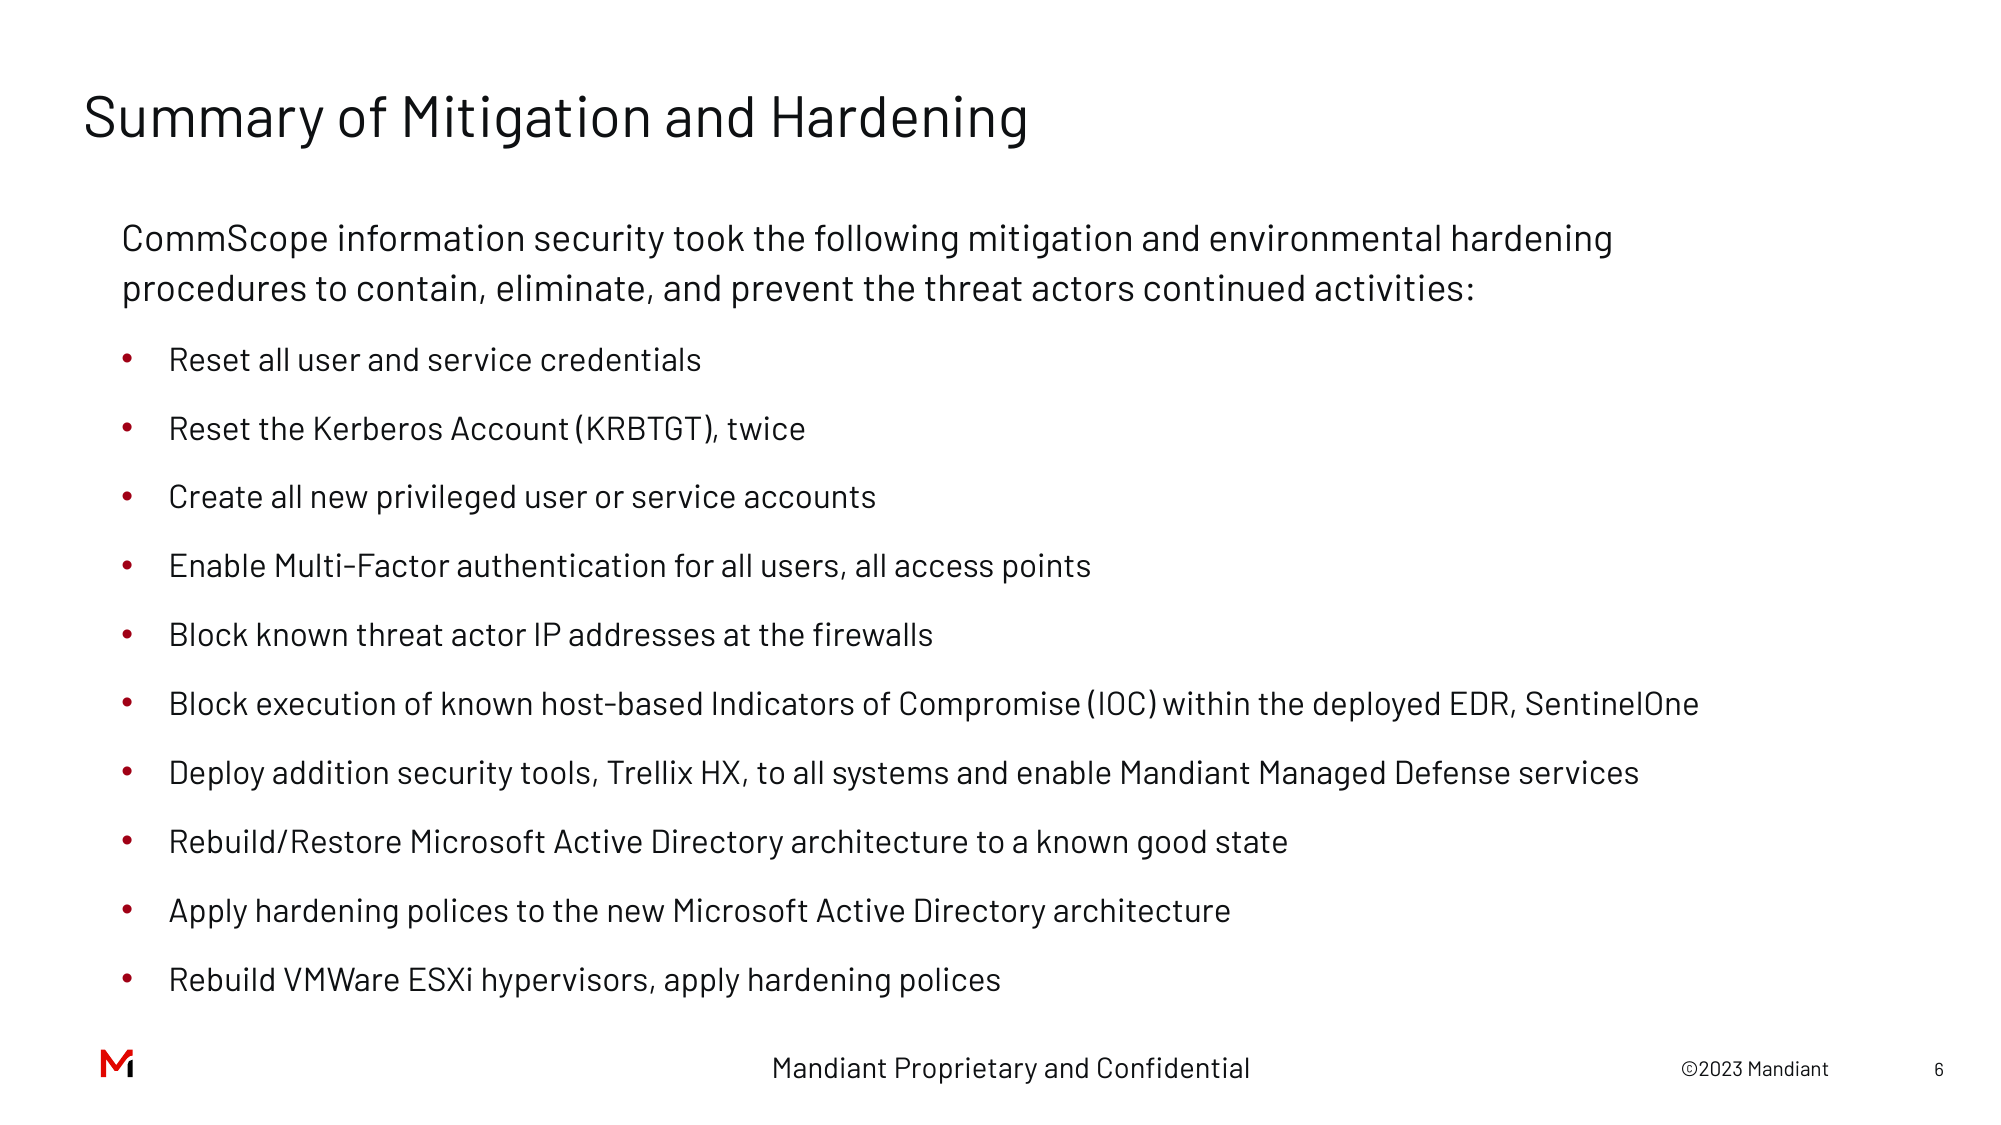

# Summary of Mitigation and Hardening
CommScope information security took the following mitigation and environmental hardening procedures to contain, eliminate, and prevent the threat actors continued activities:
Reset all user and service credentials
Reset the Kerberos Account (KRBTGT), twice
Create all new privileged user or service accounts
Enable Multi-Factor authentication for all users, all access points
Block known threat actor IP addresses at the firewalls
Block execution of known host-based Indicators of Compromise (IOC) within the deployed EDR, SentinelOne
Deploy addition security tools, Trellix HX, to all systems and enable Mandiant Managed Defense services
Rebuild/Restore Microsoft Active Directory architecture to a known good state
Apply hardening polices to the new Microsoft Active Directory architecture
Rebuild VMWare ESXi hypervisors, apply hardening polices

6
Mandiant Proprietary and Confidential